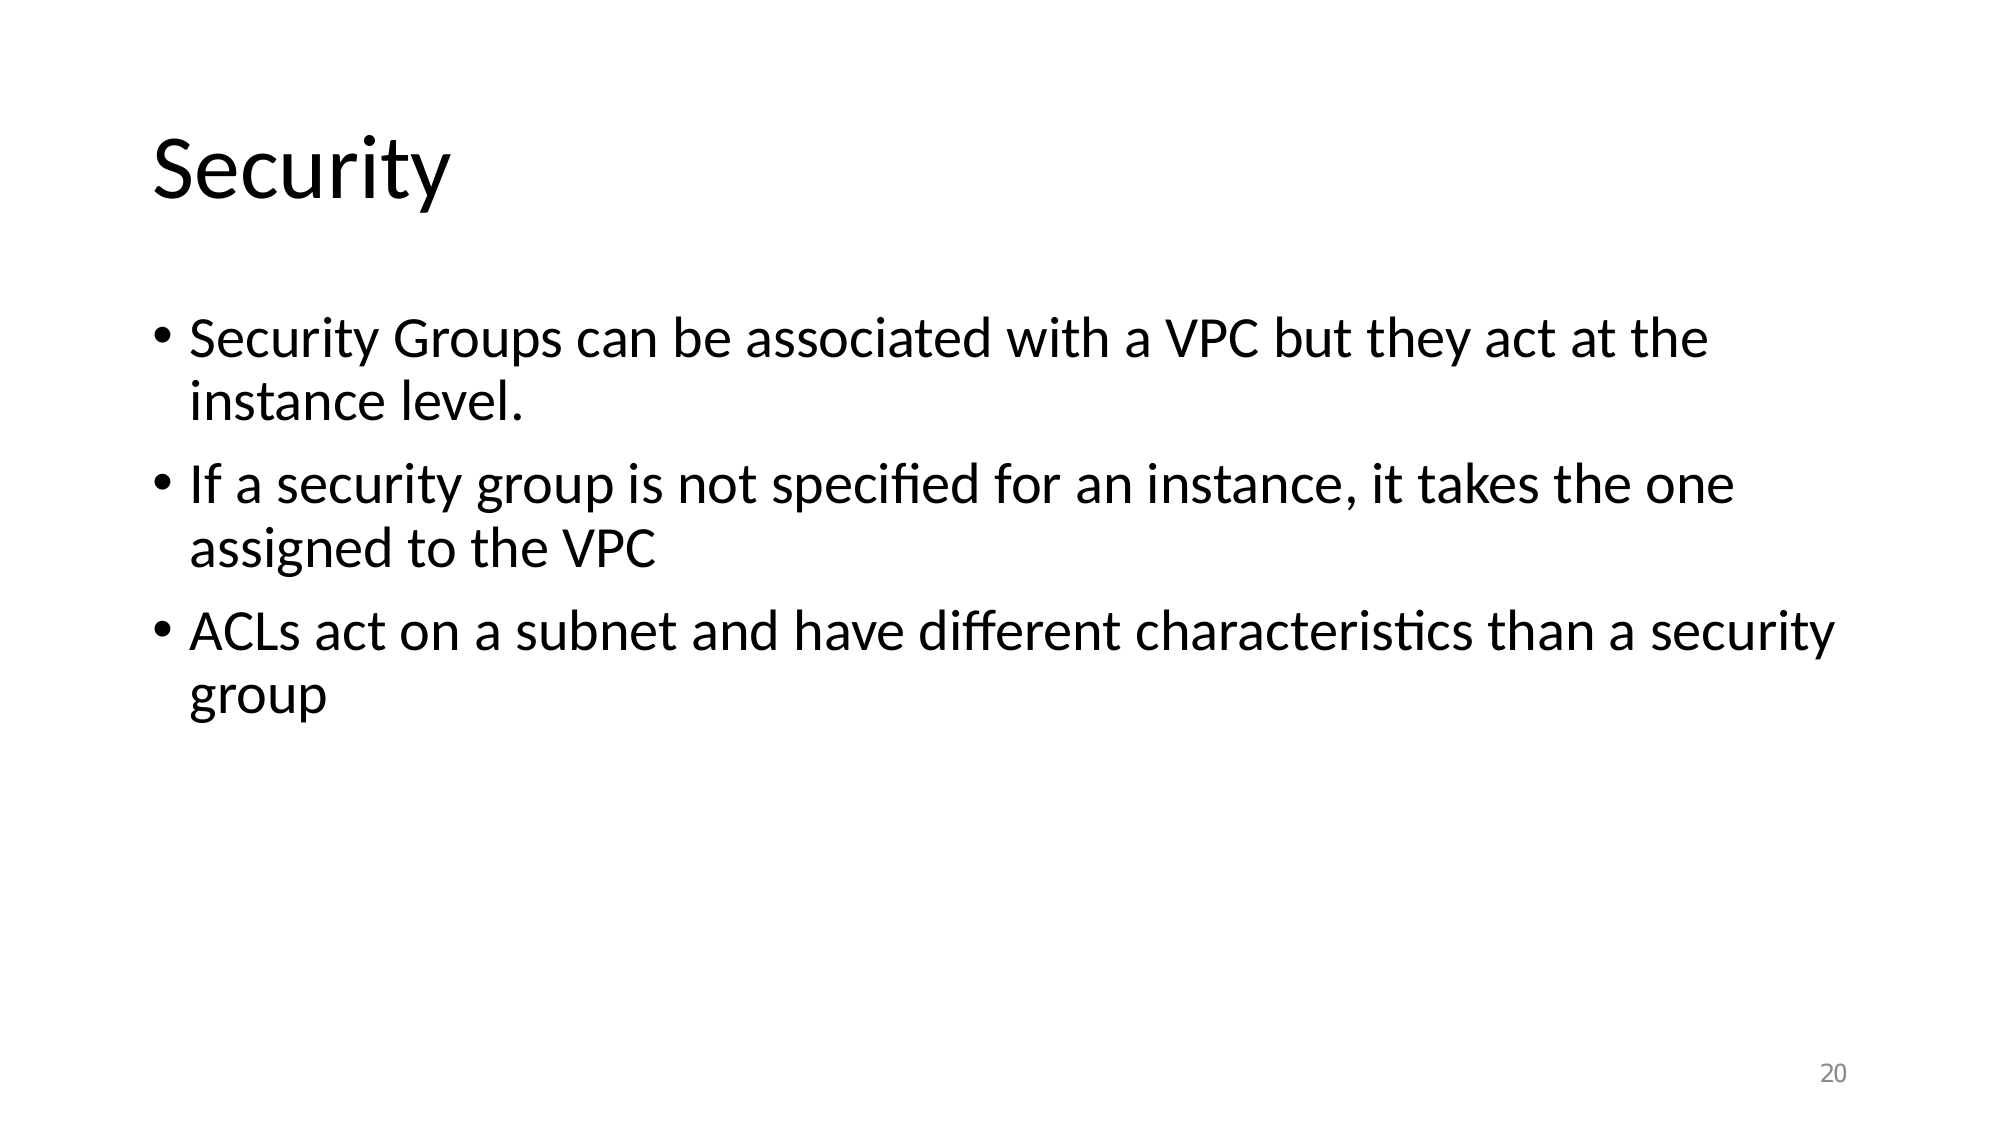

# Security
Security Groups can be associated with a VPC but they act at the instance level.
If a security group is not specified for an instance, it takes the one assigned to the VPC
ACLs act on a subnet and have different characteristics than a security group

20